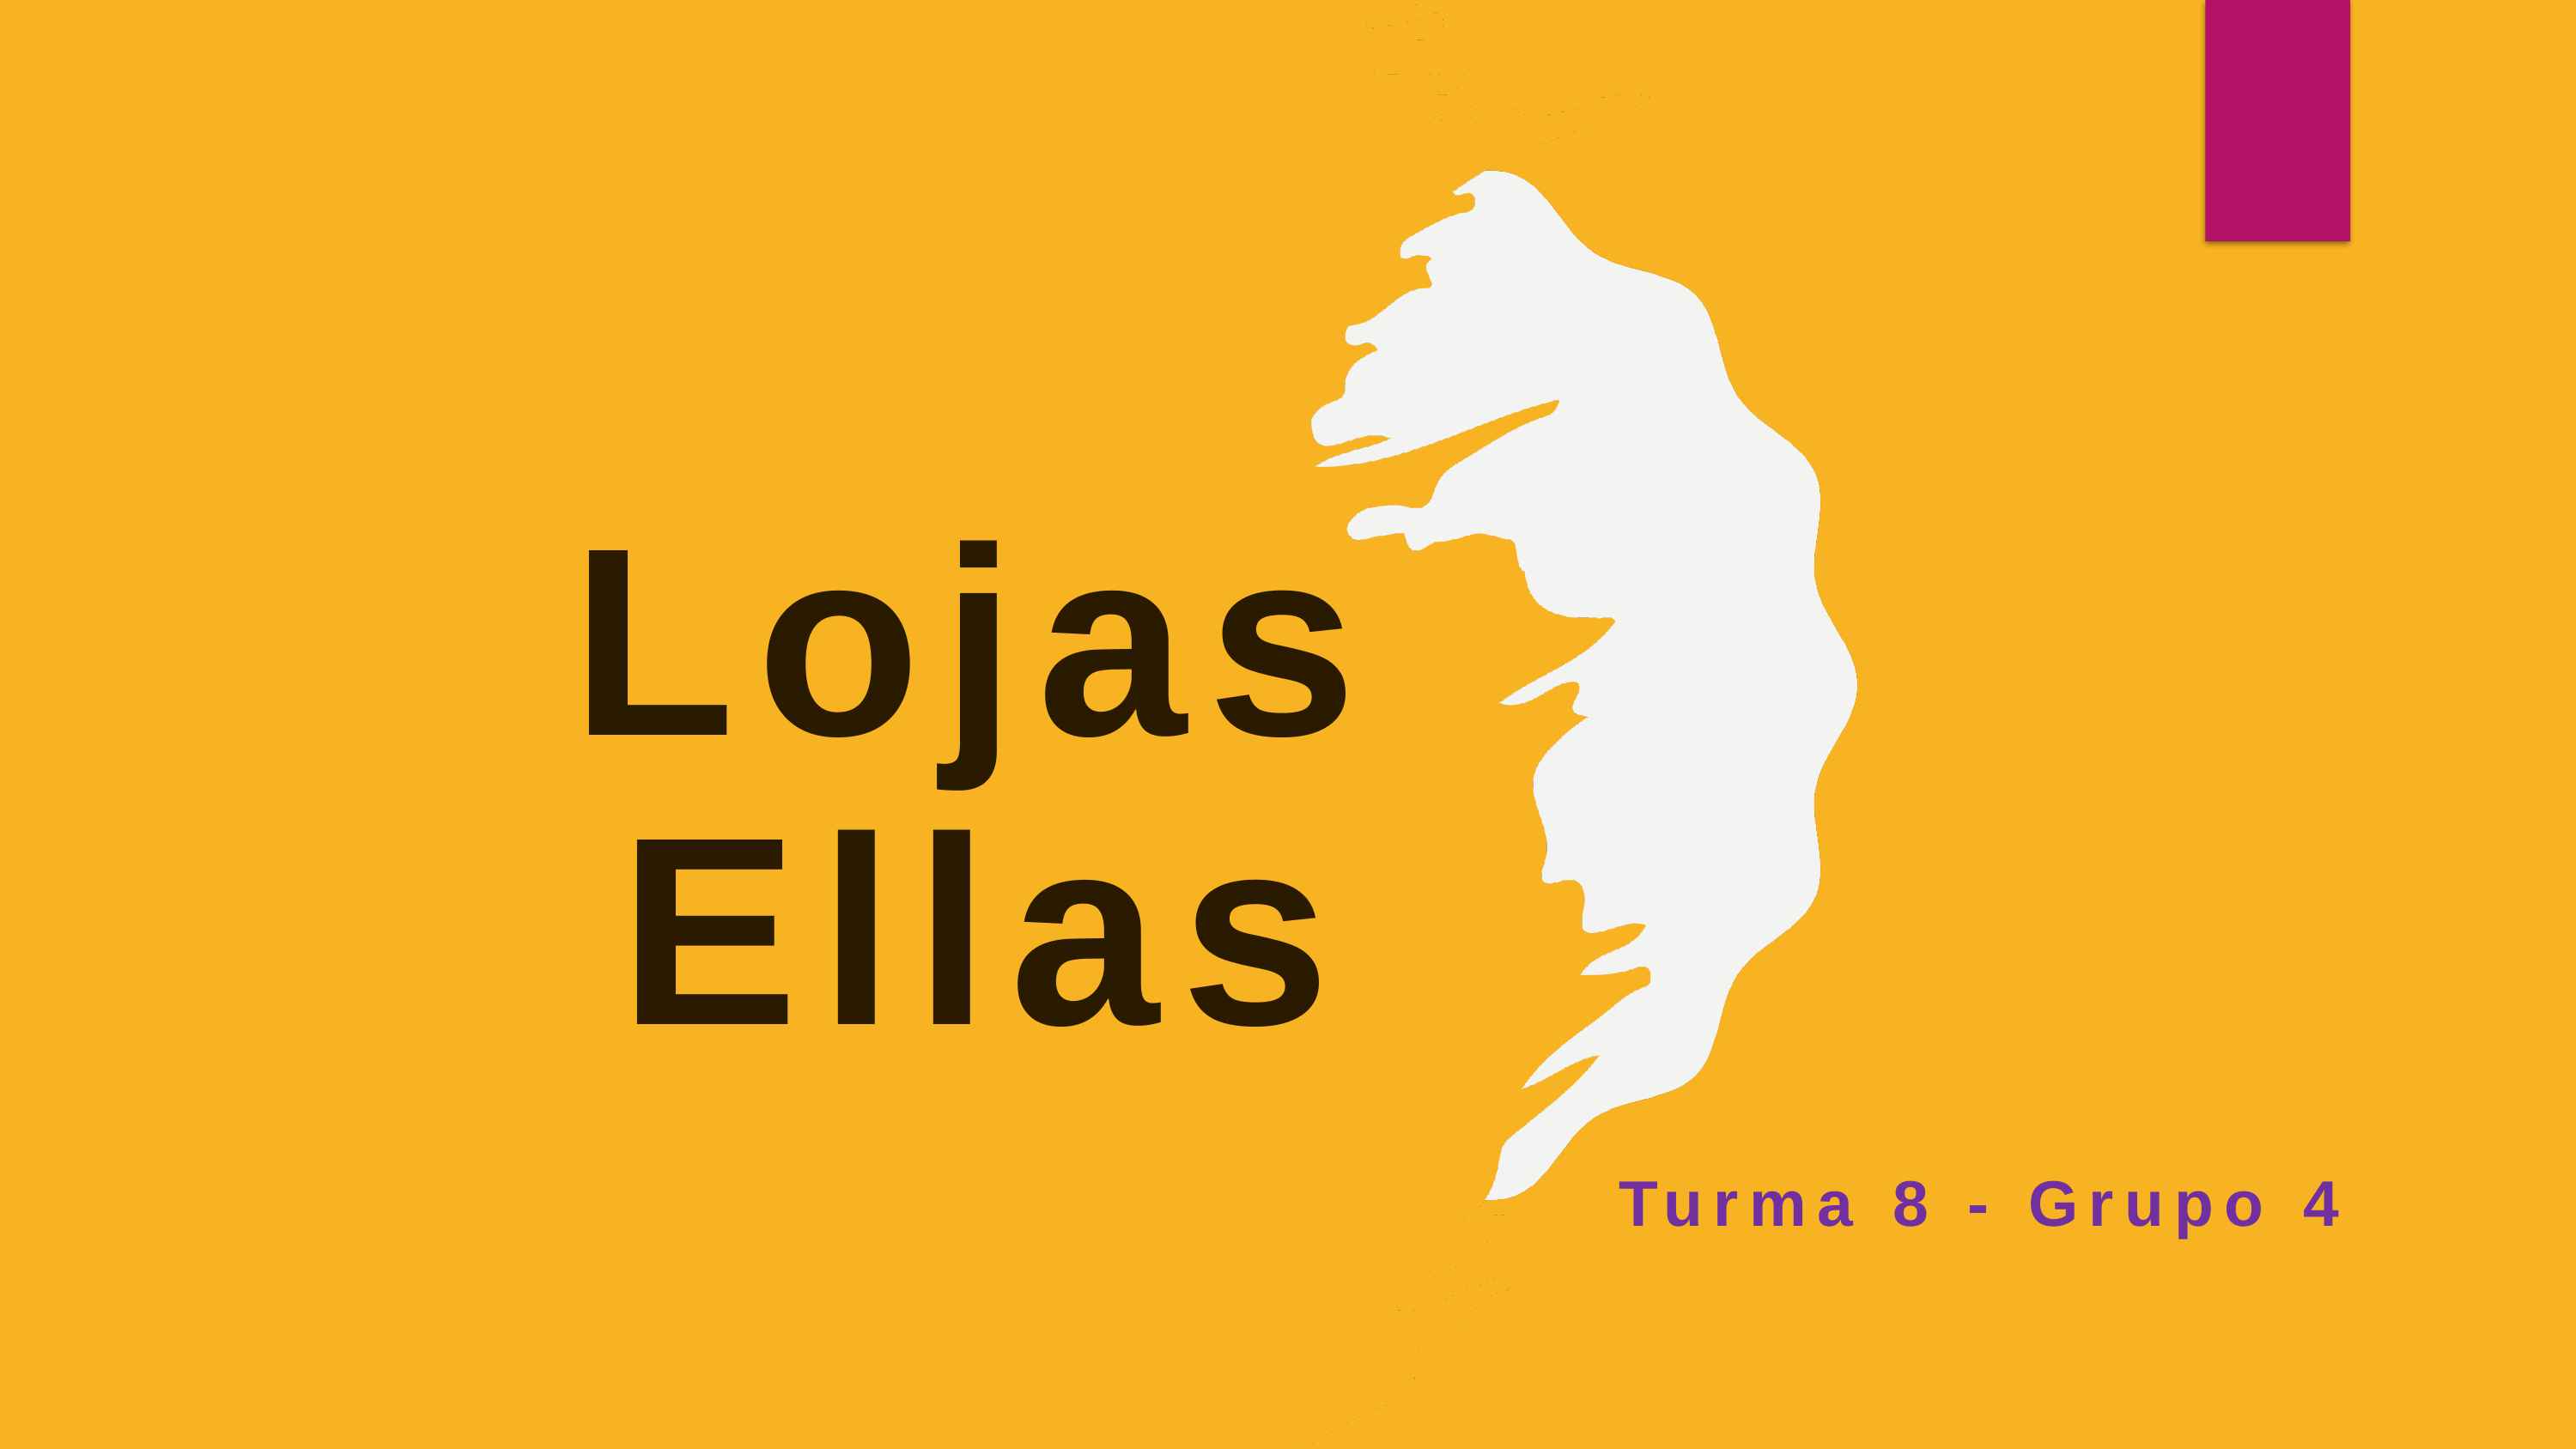

Lojas Ellas
Turma 8 - Grupo 4